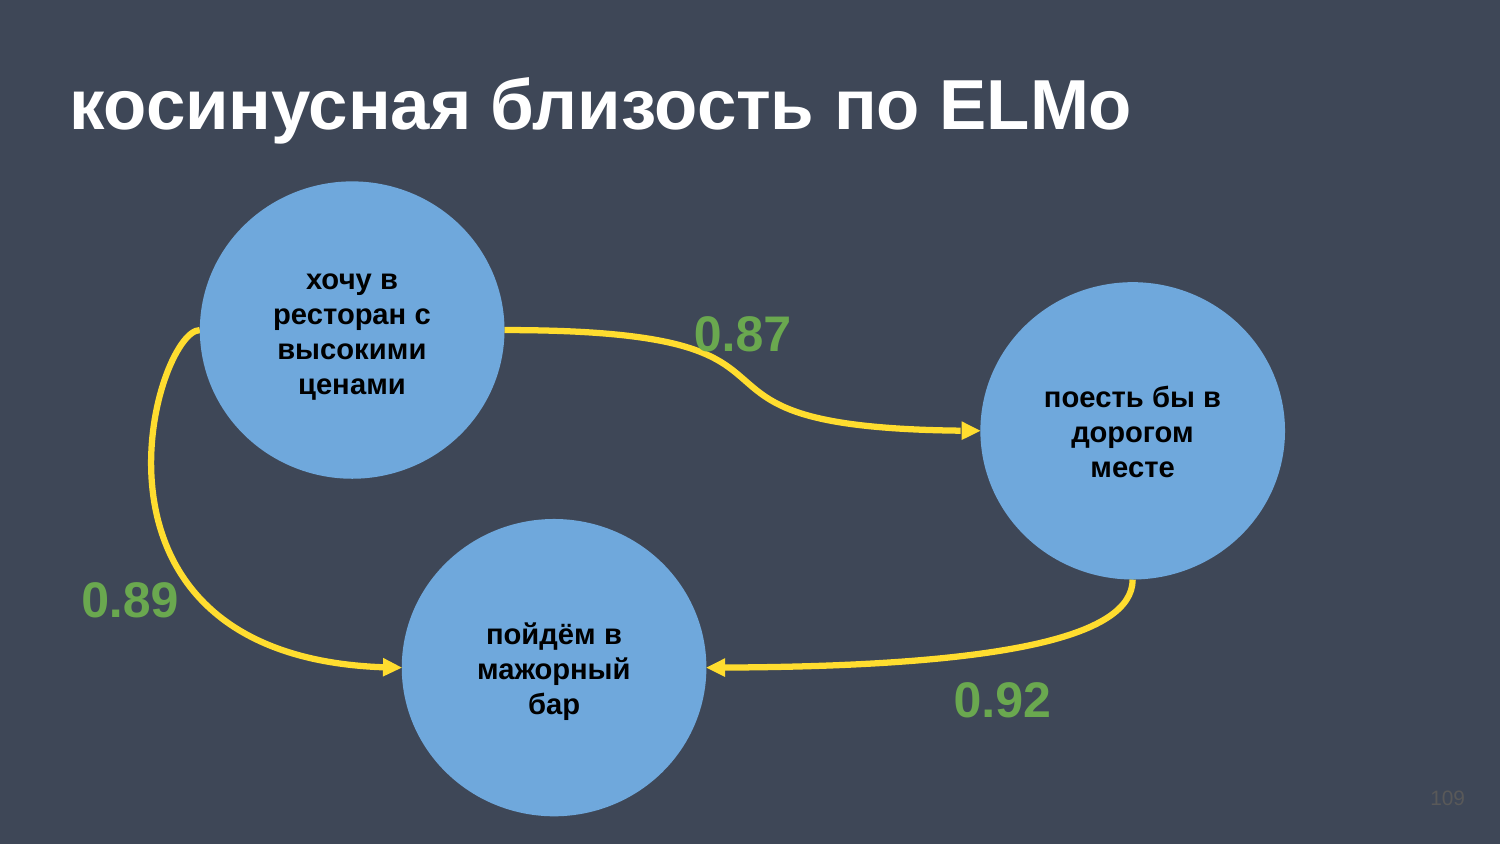

косинусная близость по ELMo

хочу в ресторан с высокими ценами
поесть бы в дорогом месте
0.87
пойдём в мажорный бар
0.89
0.92
109